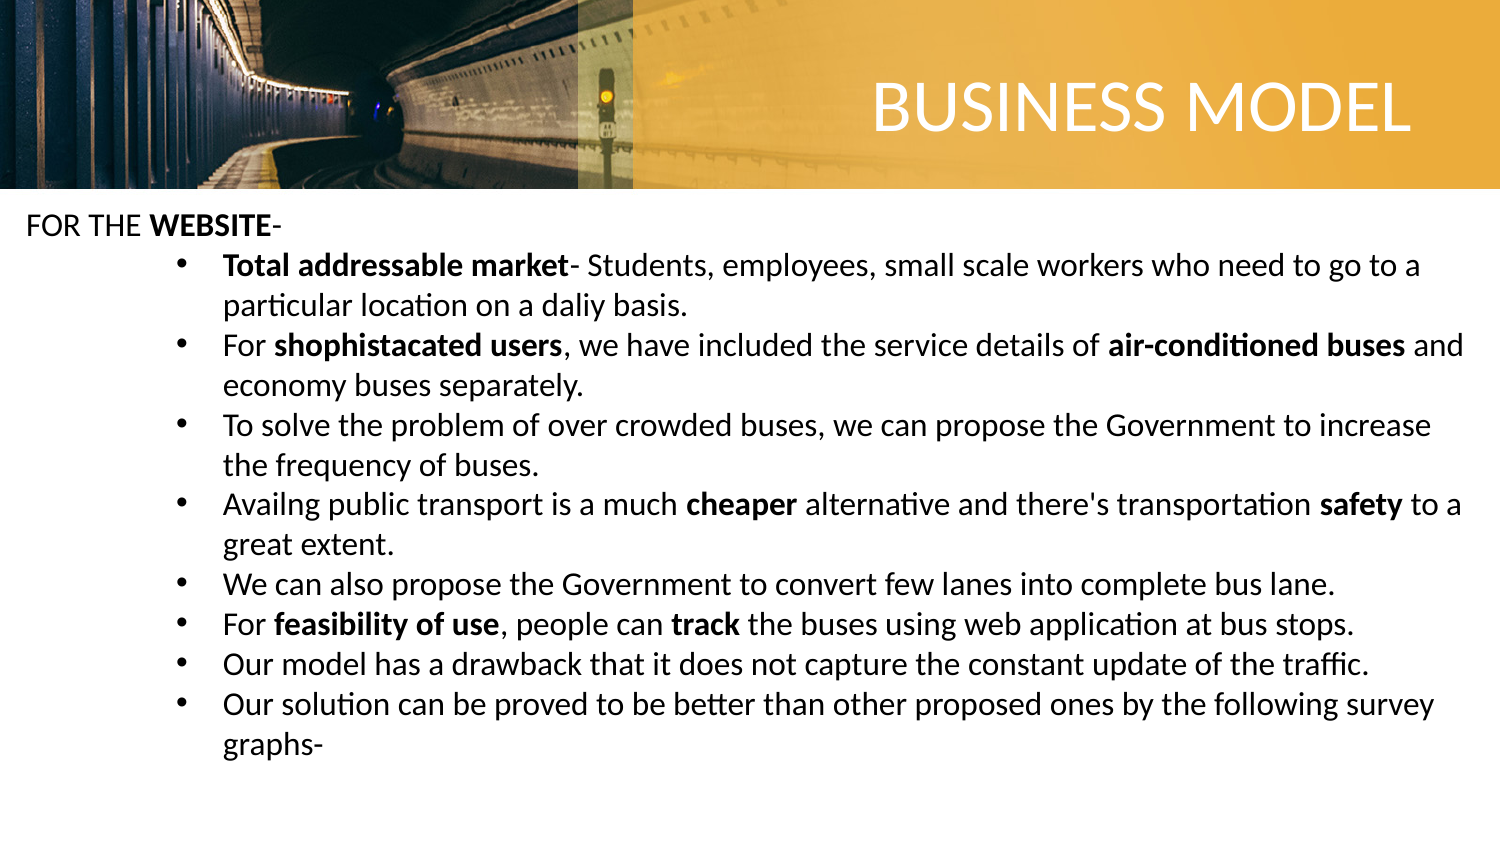

BUSINESS MODEL
FOR THE WEBSITE-
Total addressable market- Students, employees, small scale workers who need to go to a particular location on a daliy basis.
For shophistacated users, we have included the service details of air-conditioned buses and economy buses separately.
To solve the problem of over crowded buses, we can propose the Government to increase the frequency of buses.
Availng public transport is a much cheaper alternative and there's transportation safety to a great extent.
We can also propose the Government to convert few lanes into complete bus lane.
For feasibility of use, people can track the buses using web application at bus stops.
Our model has a drawback that it does not capture the constant update of the traffic.
Our solution can be proved to be better than other proposed ones by the following survey graphs-